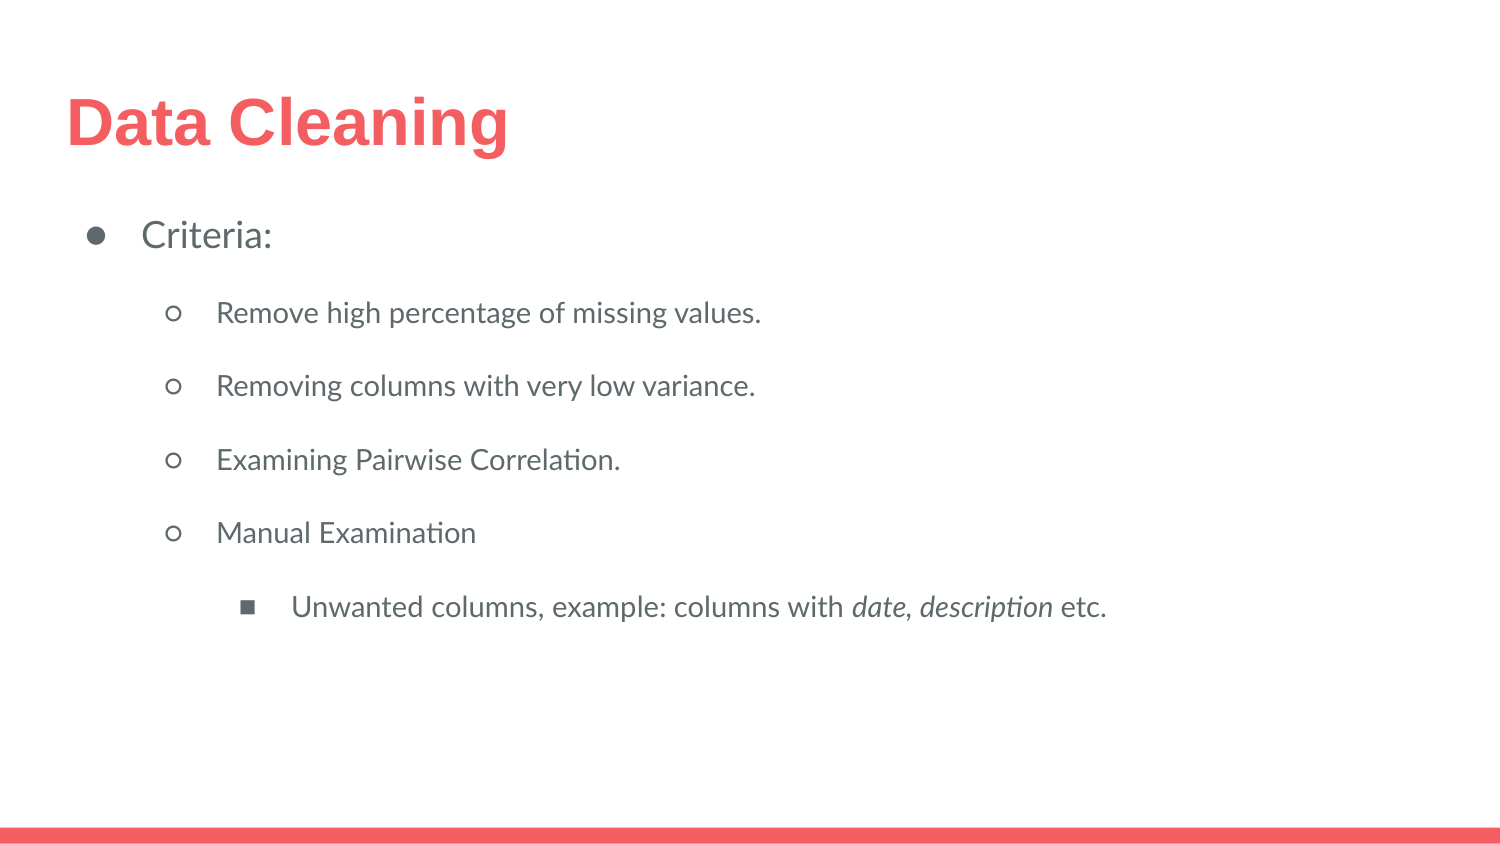

# Data Cleaning
Criteria:
Remove high percentage of missing values.
Removing columns with very low variance.
Examining Pairwise Correlation.
Manual Examination
Unwanted columns, example: columns with date, description etc.